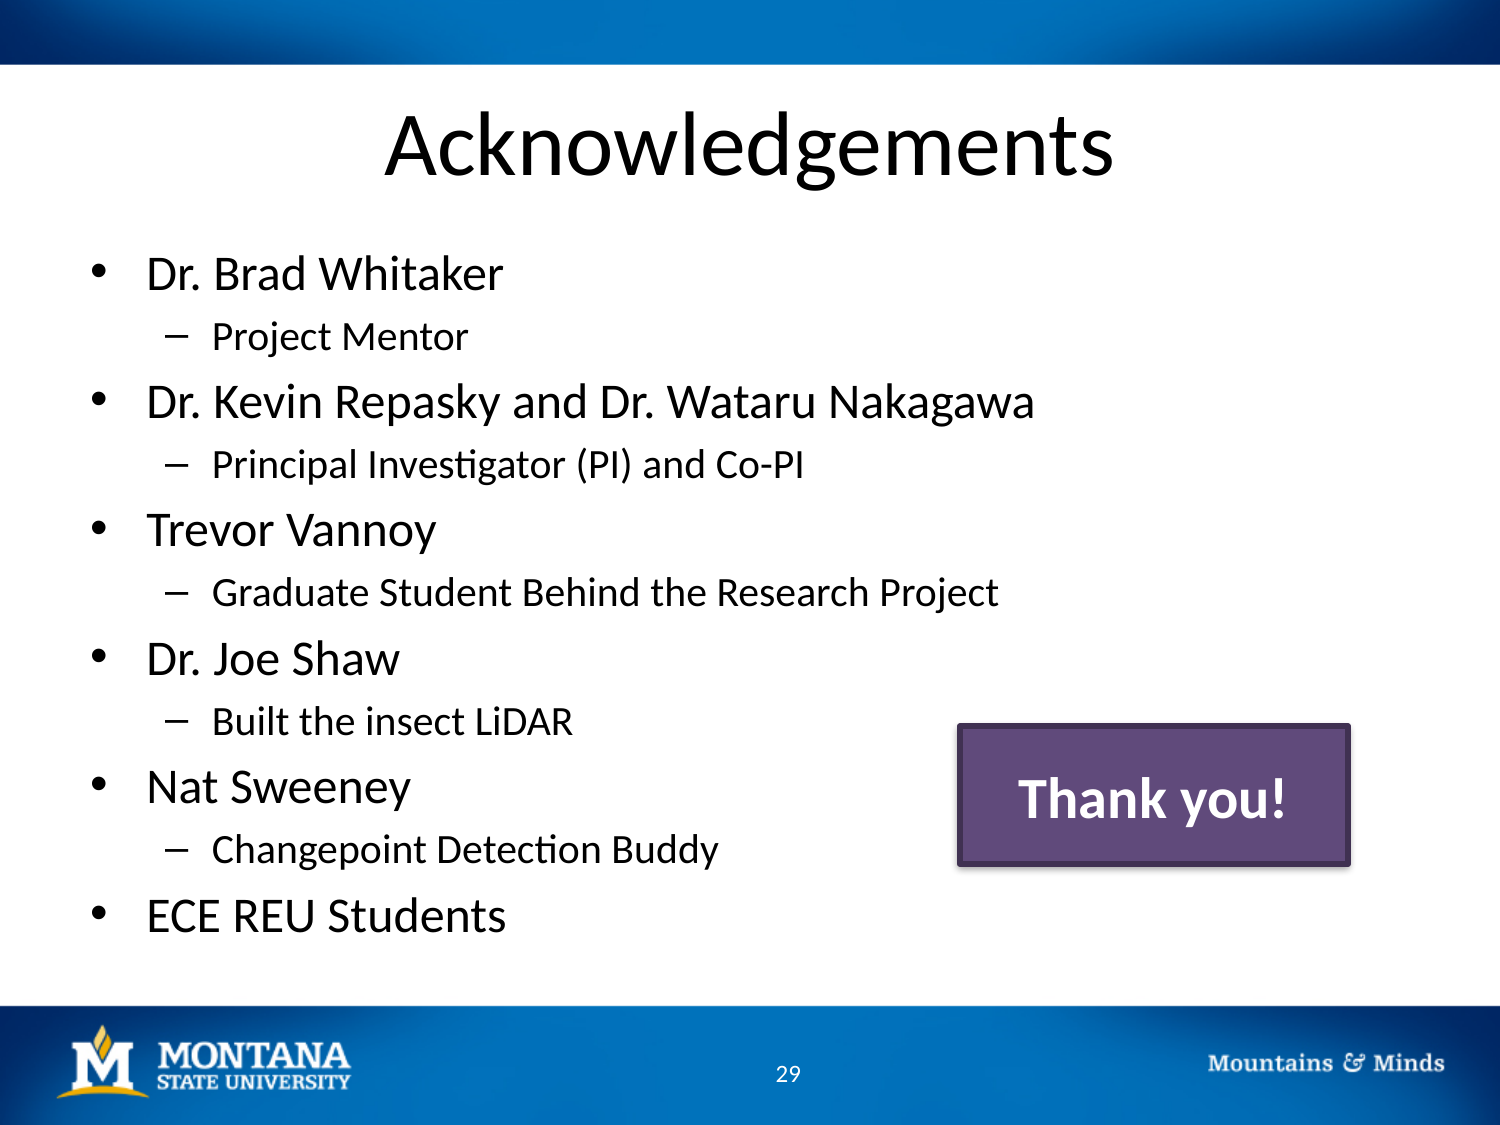

# Acknowledgements
Dr. Brad Whitaker
Project Mentor
Dr. Kevin Repasky and Dr. Wataru Nakagawa
Principal Investigator (PI) and Co-PI
Trevor Vannoy
Graduate Student Behind the Research Project
Dr. Joe Shaw
Built the insect LiDAR
Nat Sweeney
Changepoint Detection Buddy
ECE REU Students
Thank you!
29